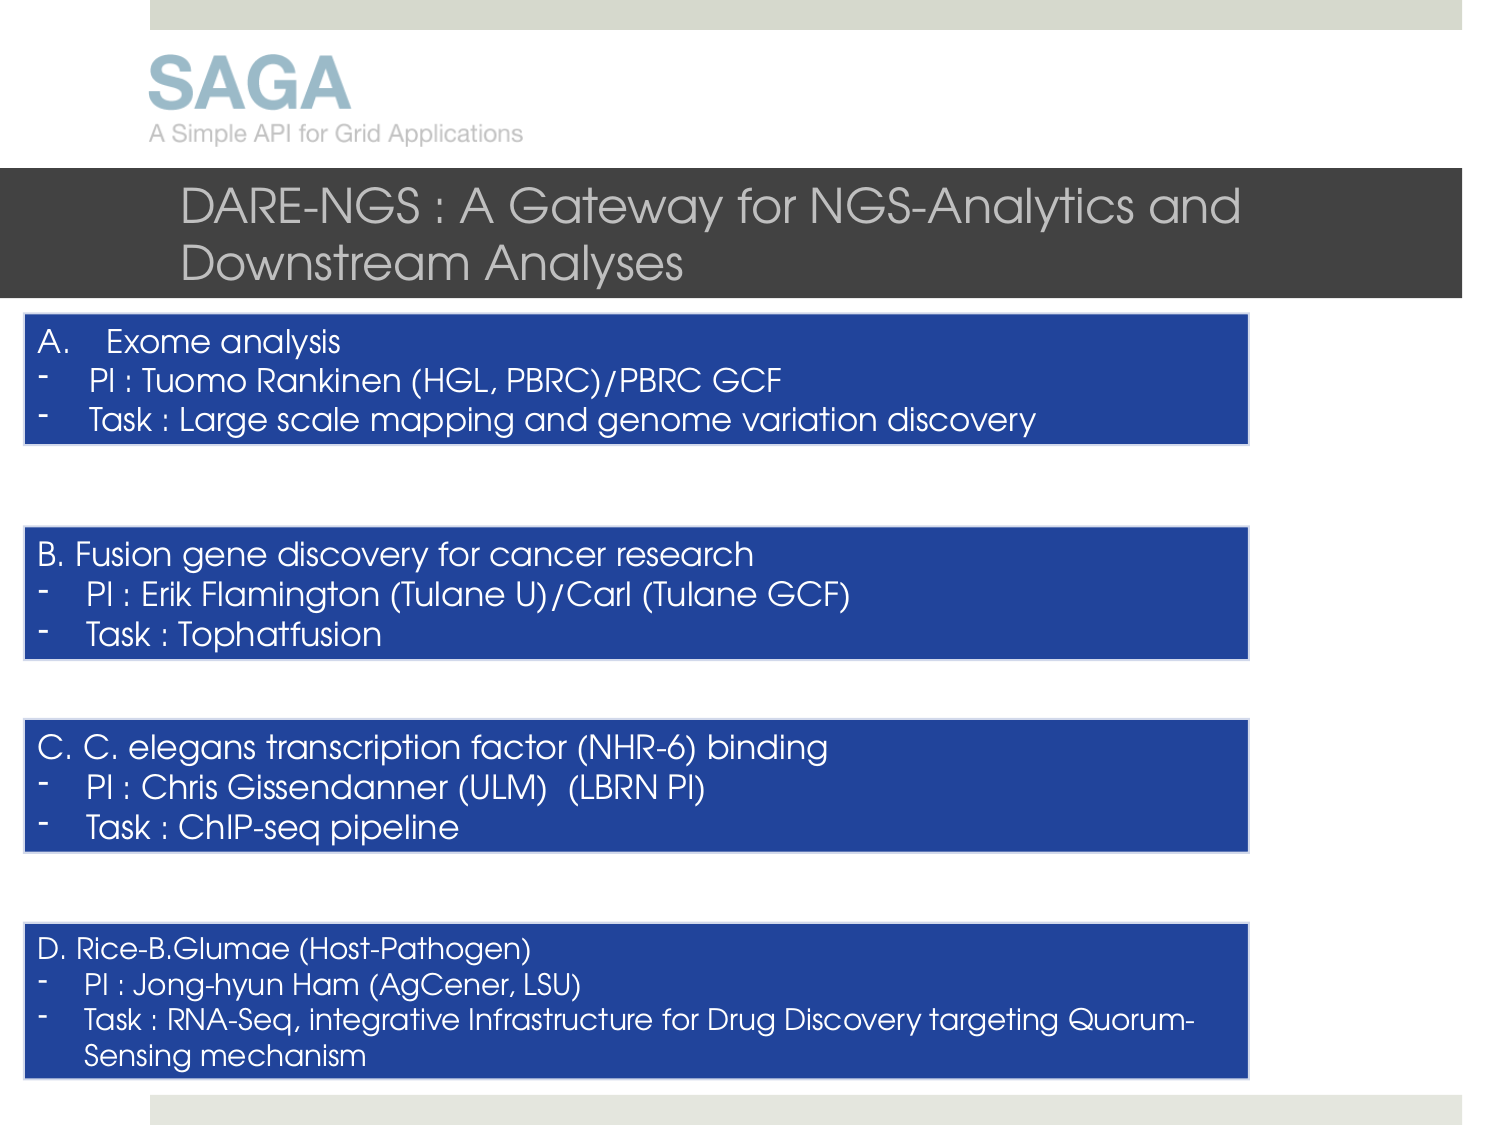

# DARE-NGS : A Gateway for NGS-Analytics and Downstream Analyses
Exome analysis
PI : Tuomo Rankinen (HGL, PBRC)/PBRC GCF
Task : Large scale mapping and genome variation discovery
B. Fusion gene discovery for cancer research
PI : Erik Flamington (Tulane U)/Carl (Tulane GCF)
Task : Tophatfusion
C. C. elegans transcription factor (NHR-6) binding
PI : Chris Gissendanner (ULM)  (LBRN PI)
Task : ChIP-seq pipeline
D. Rice-B.Glumae (Host-Pathogen)
PI : Jong-hyun Ham (AgCener, LSU)
Task : RNA-Seq, integrative Infrastructure for Drug Discovery targeting Quorum-Sensing mechanism